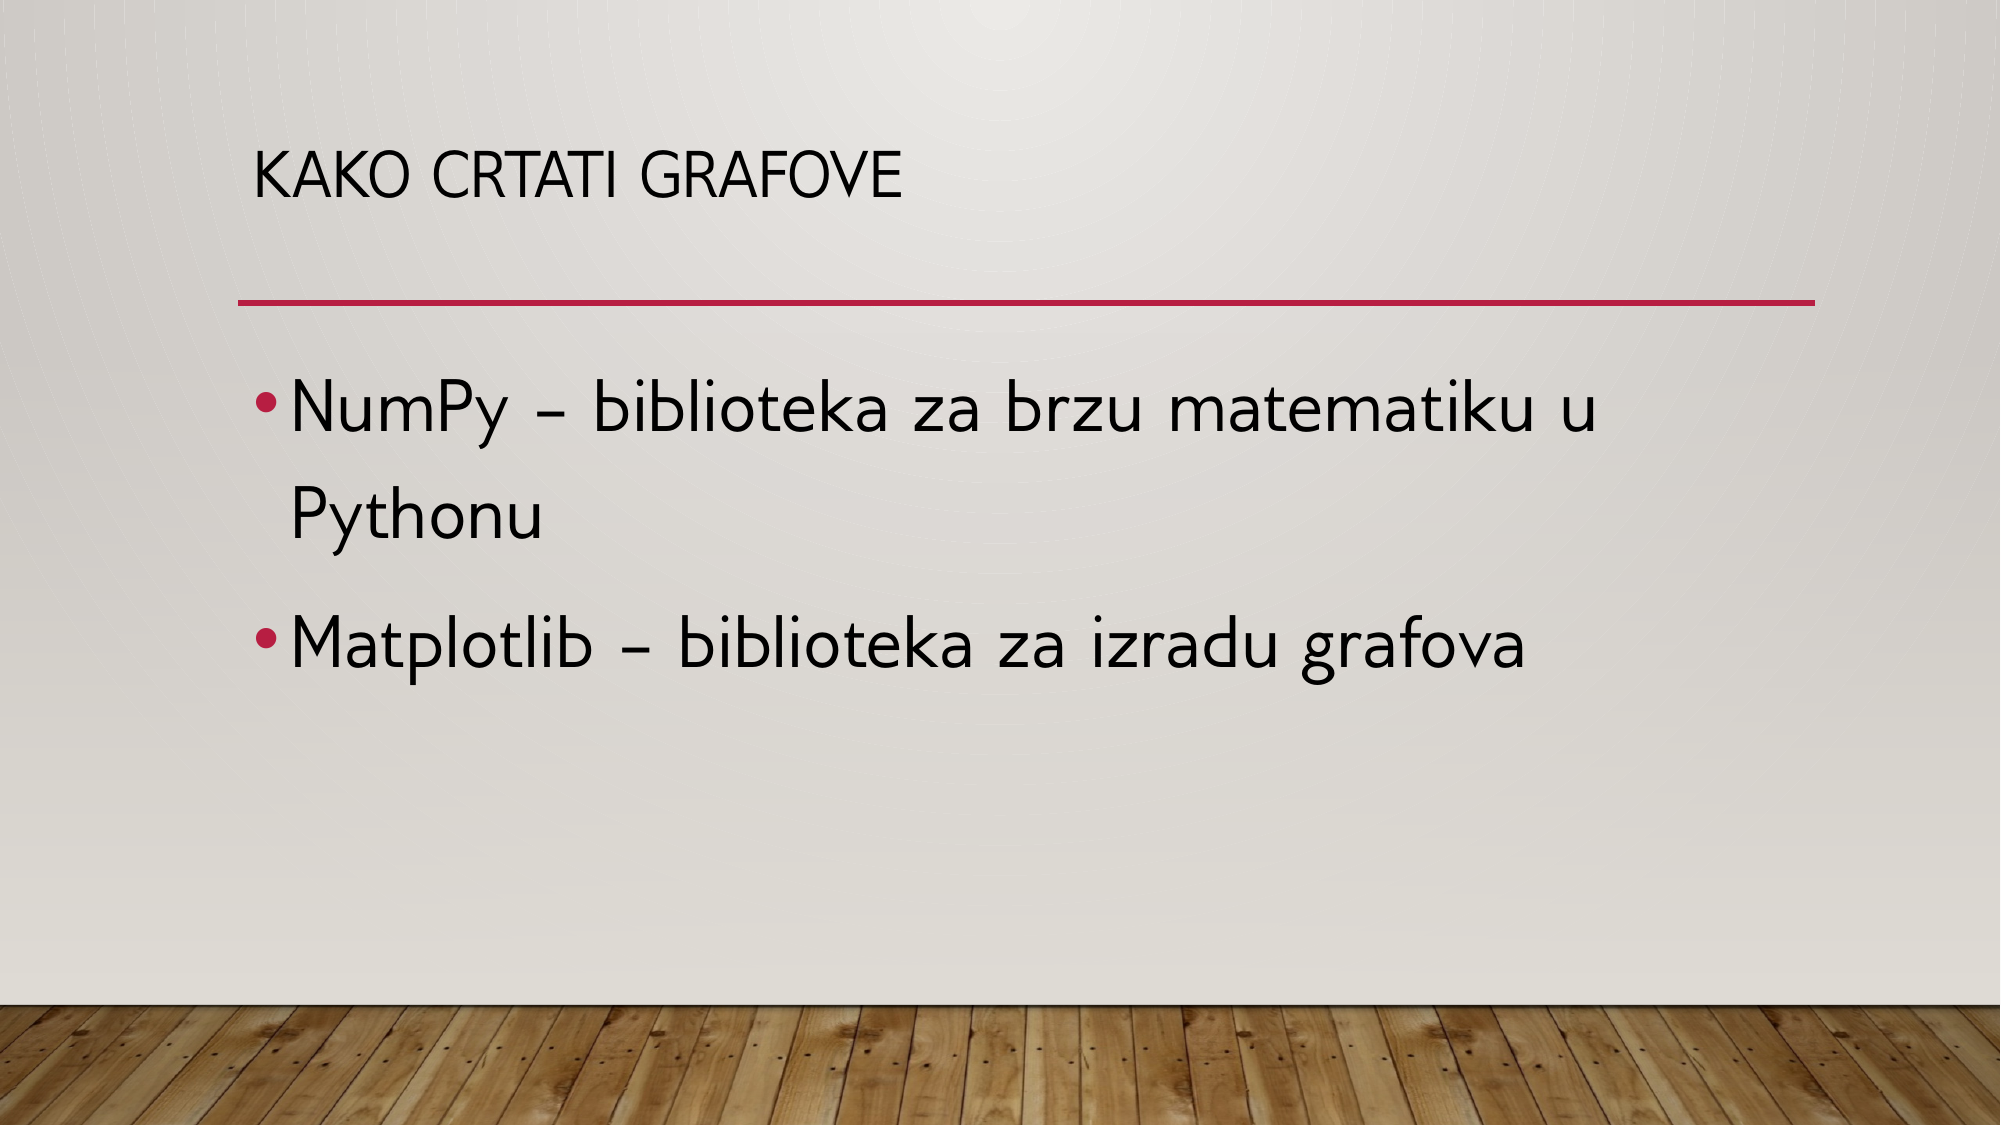

# KAKO CRTATI GRAFOVE
NumPy – biblioteka za brzu matematiku u Pythonu
Matplotlib – biblioteka za izradu grafova